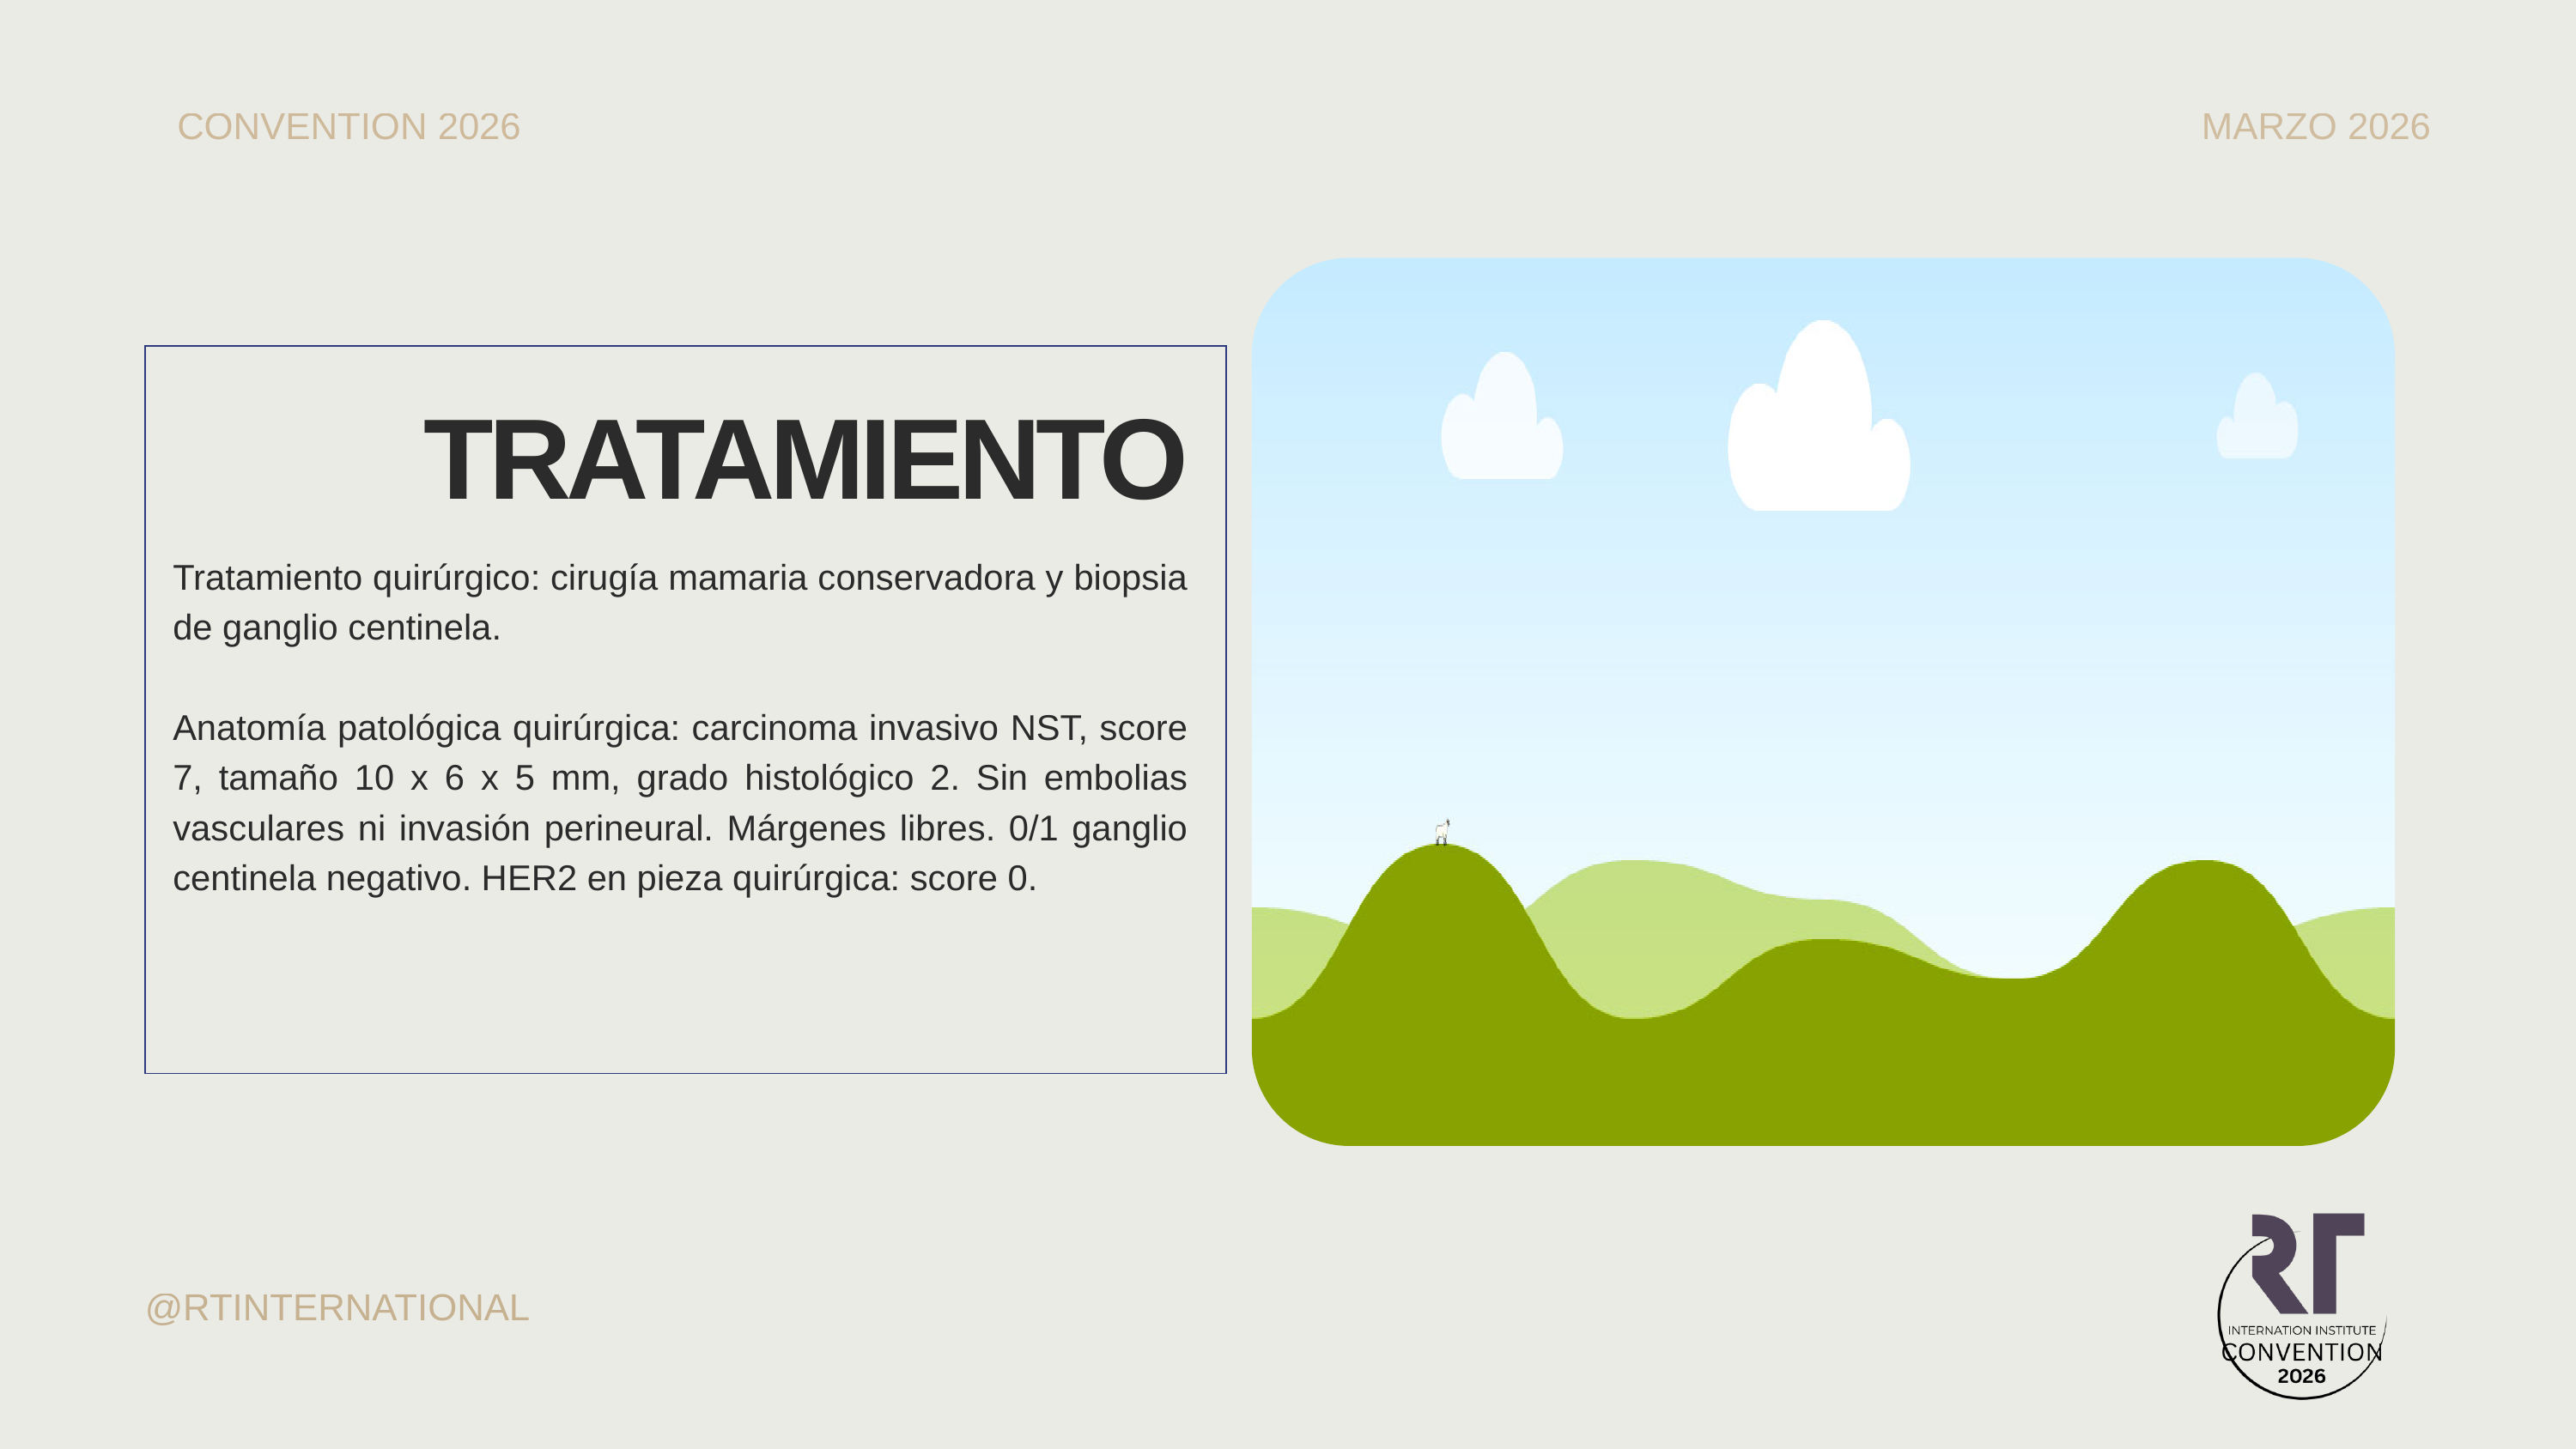

CONVENTION 2026
MARZO 2026

TRATAMIENTO
Tratamiento quirúrgico: cirugía mamaria conservadora y biopsia de ganglio centinela.

Anatomía patológica quirúrgica: carcinoma invasivo NST, score 7, tamaño 10 x 6 x 5 mm, grado histológico 2. Sin embolias vasculares ni invasión perineural. Márgenes libres. 0/1 ganglio centinela negativo. HER2 en pieza quirúrgica: score 0.

@RTINTERNATIONAL